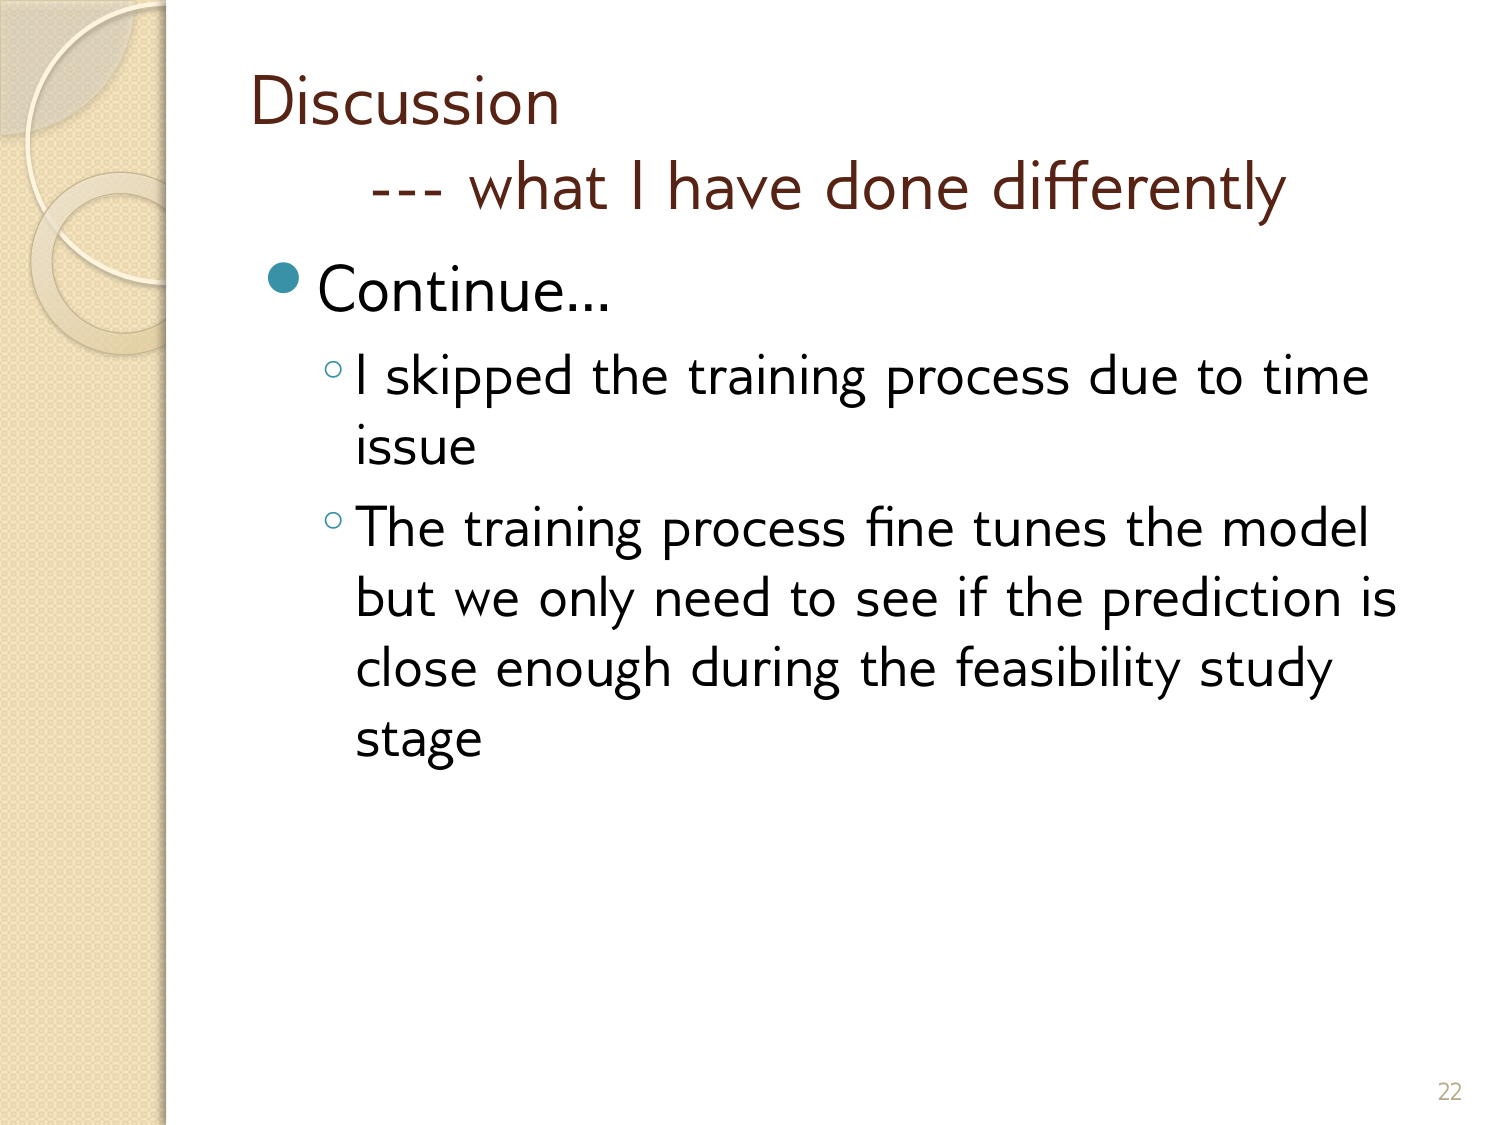

# Discussion --- what I have done differently
Continue…
I skipped the training process due to time issue
The training process fine tunes the model but we only need to see if the prediction is close enough during the feasibility study stage
22